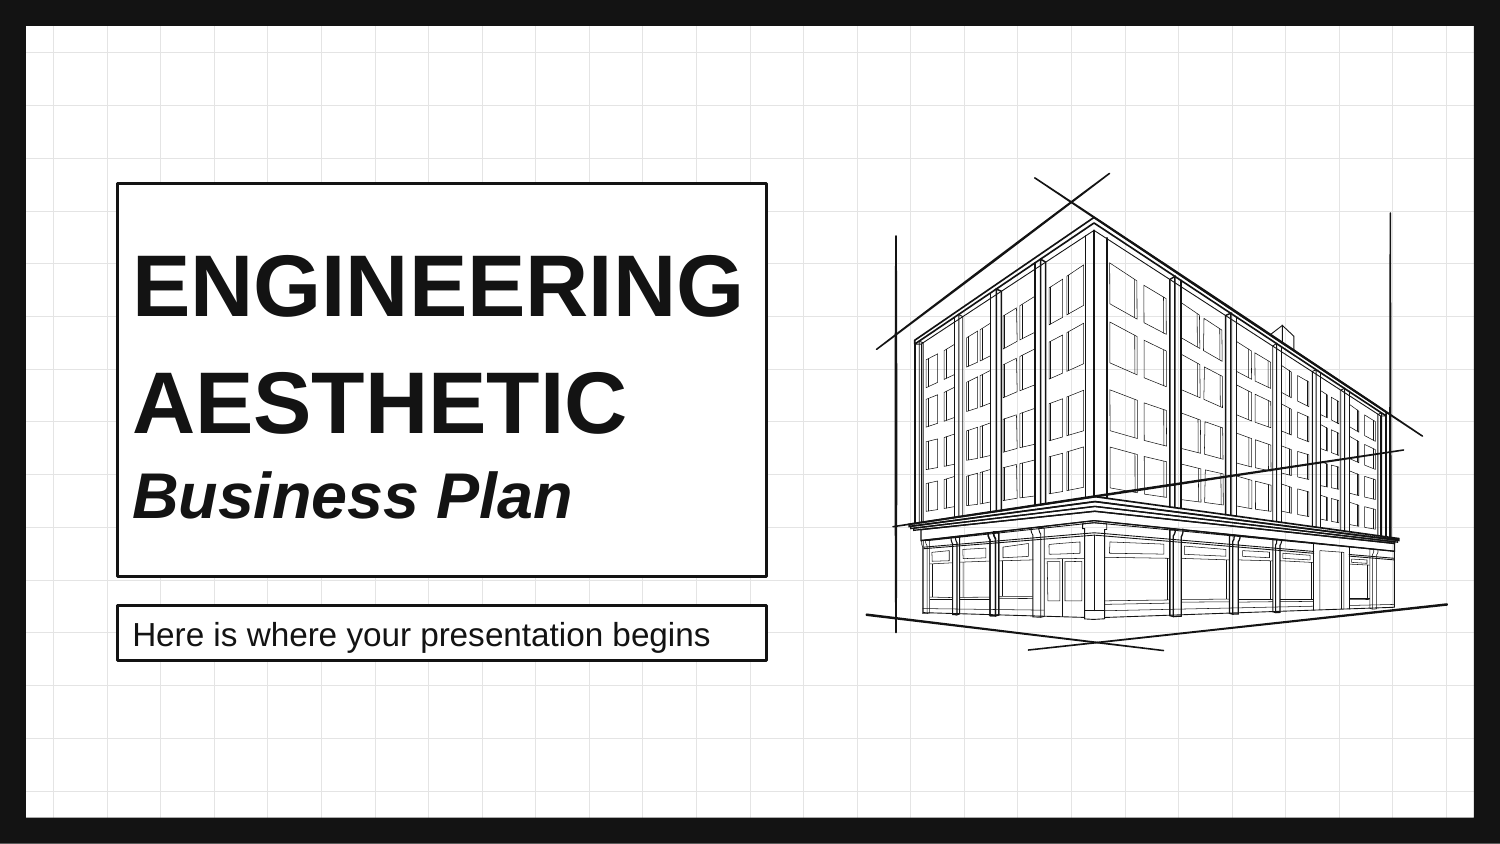

# ENGINEERING AESTHETIC Business Plan
Here is where your presentation begins